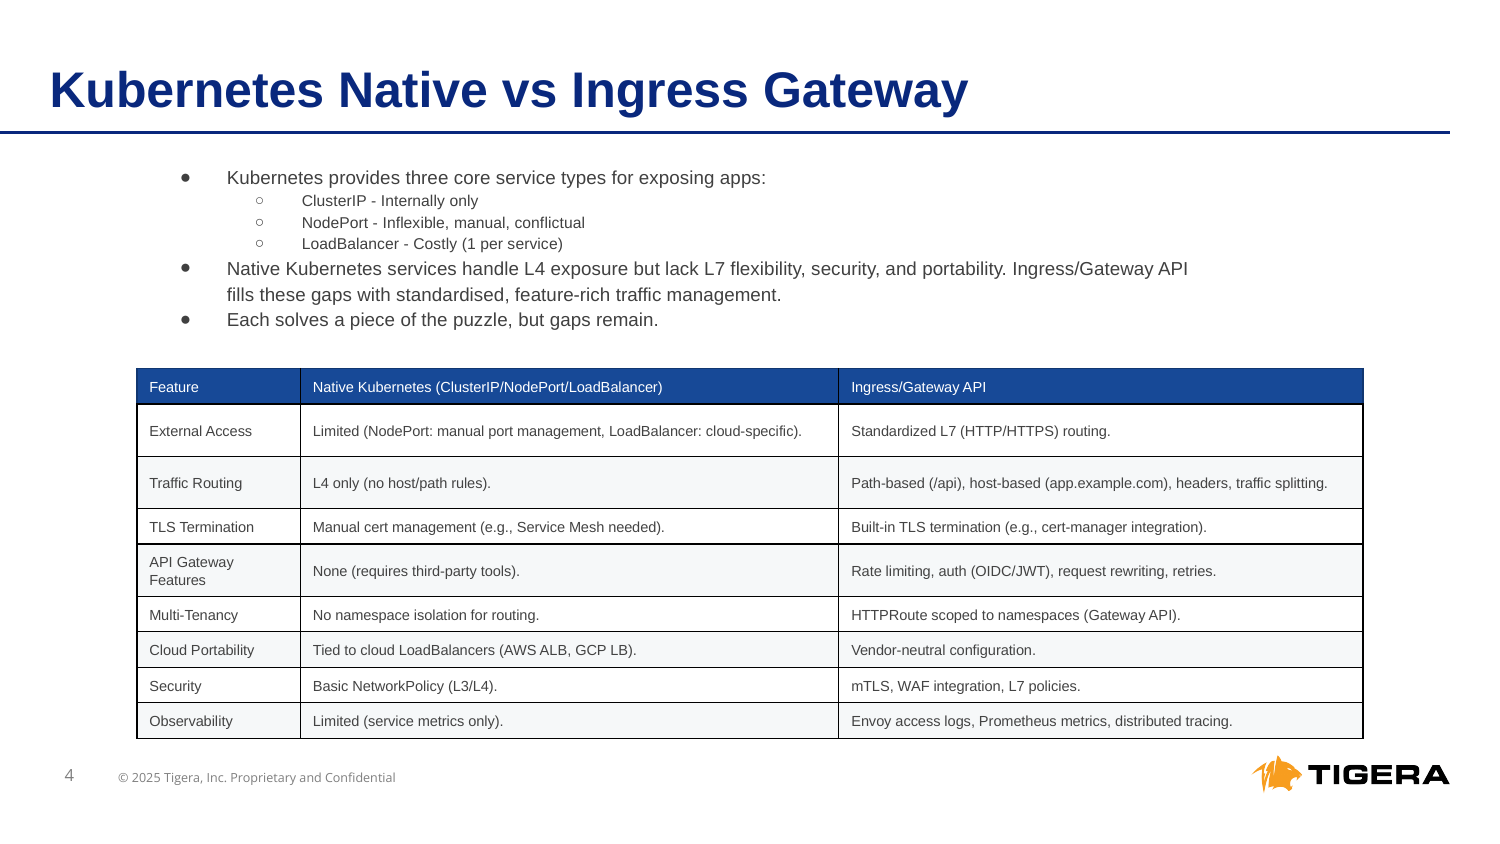

# Kubernetes Native vs Ingress Gateway
Kubernetes provides three core service types for exposing apps:
ClusterIP - Internally only
NodePort - Inflexible, manual, conflictual
LoadBalancer - Costly (1 per service)
Native Kubernetes services handle L4 exposure but lack L7 flexibility, security, and portability. Ingress/Gateway API fills these gaps with standardised, feature-rich traffic management.
Each solves a piece of the puzzle, but gaps remain.
| Feature | Native Kubernetes (ClusterIP/NodePort/LoadBalancer) | Ingress/Gateway API |
| --- | --- | --- |
| External Access | Limited (NodePort: manual port management, LoadBalancer: cloud-specific). | Standardized L7 (HTTP/HTTPS) routing. |
| Traffic Routing | L4 only (no host/path rules). | Path-based (/api), host-based (app.example.com), headers, traffic splitting. |
| TLS Termination | Manual cert management (e.g., Service Mesh needed). | Built-in TLS termination (e.g., cert-manager integration). |
| API Gateway Features | None (requires third-party tools). | Rate limiting, auth (OIDC/JWT), request rewriting, retries. |
| Multi-Tenancy | No namespace isolation for routing. | HTTPRoute scoped to namespaces (Gateway API). |
| Cloud Portability | Tied to cloud LoadBalancers (AWS ALB, GCP LB). | Vendor-neutral configuration. |
| Security | Basic NetworkPolicy (L3/L4). | mTLS, WAF integration, L7 policies. |
| Observability | Limited (service metrics only). | Envoy access logs, Prometheus metrics, distributed tracing. |